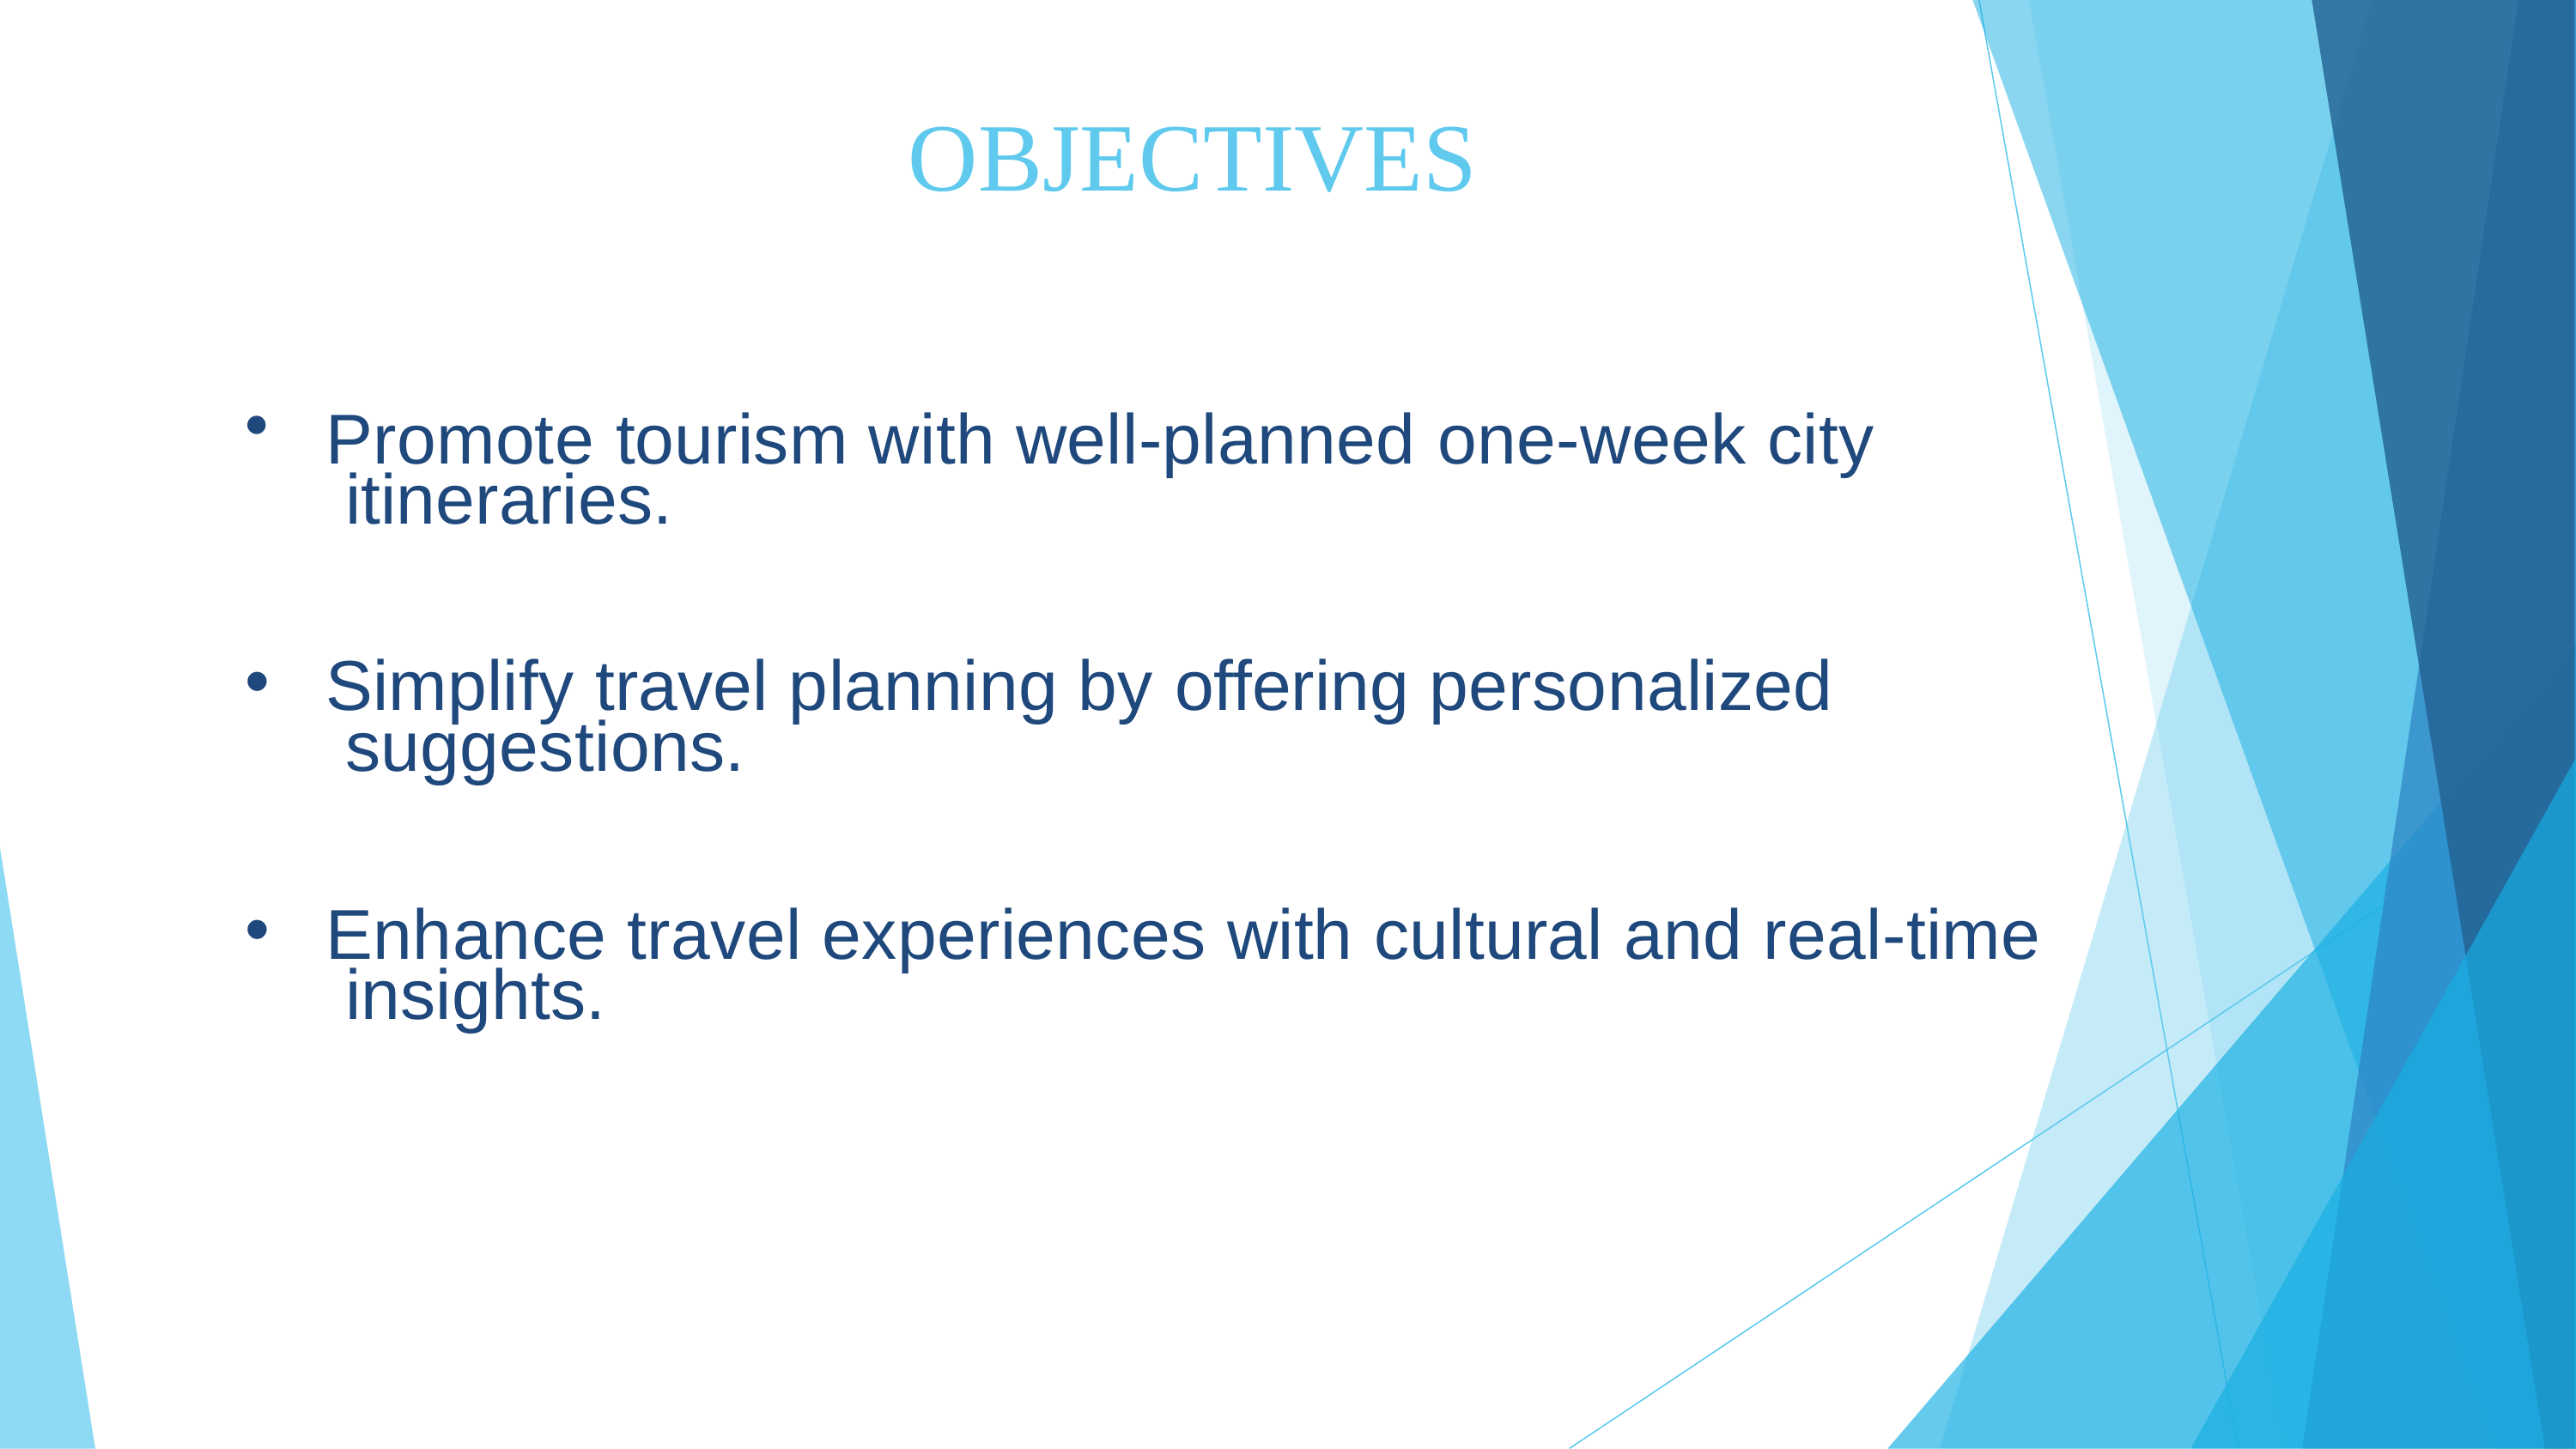

# OBJECTIVES
Promote tourism with well-planned one-week city  itineraries.

Simplify travel planning by offering personalized  suggestions.

Enhance travel experiences with cultural and real-time  insights.